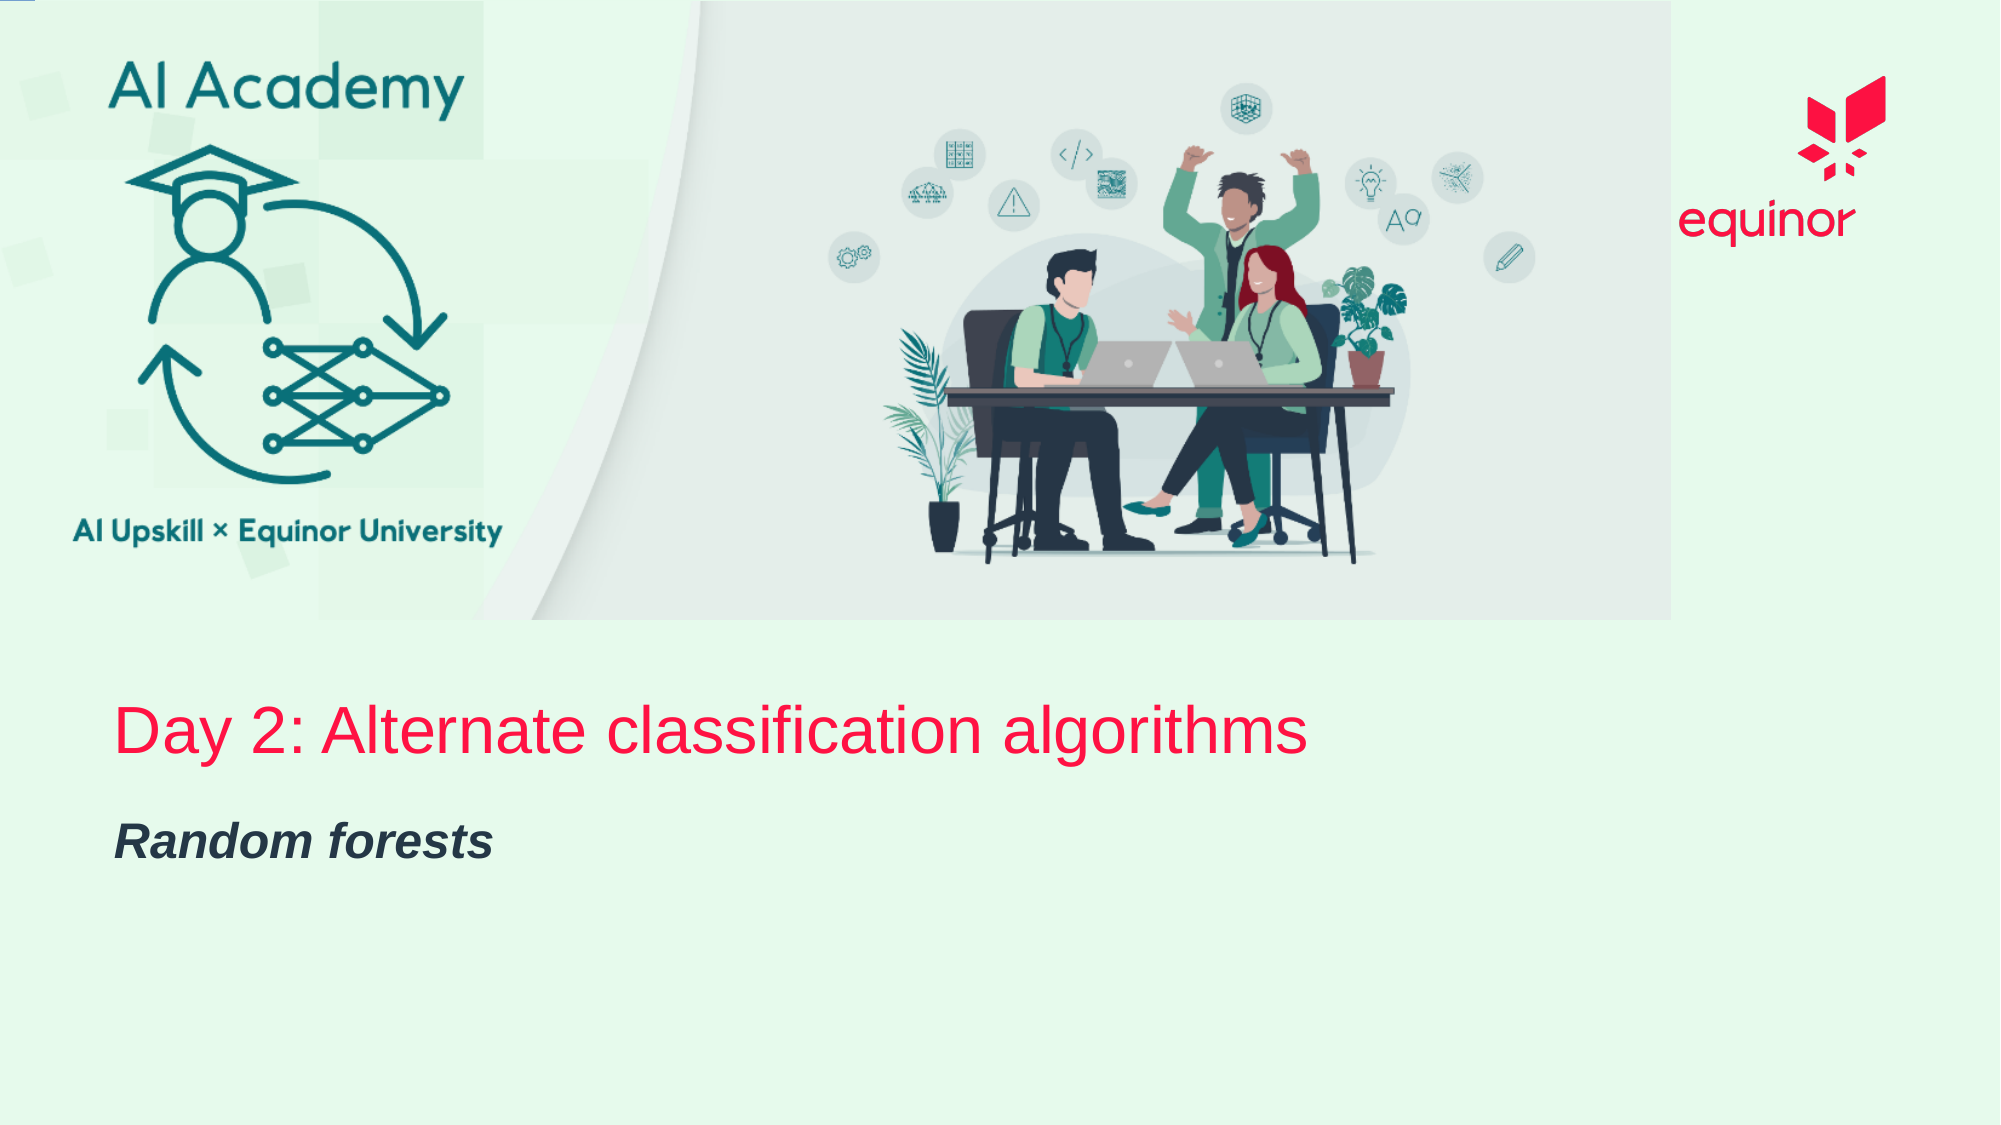

# Day 2: Alternate classification algorithms
Random forests